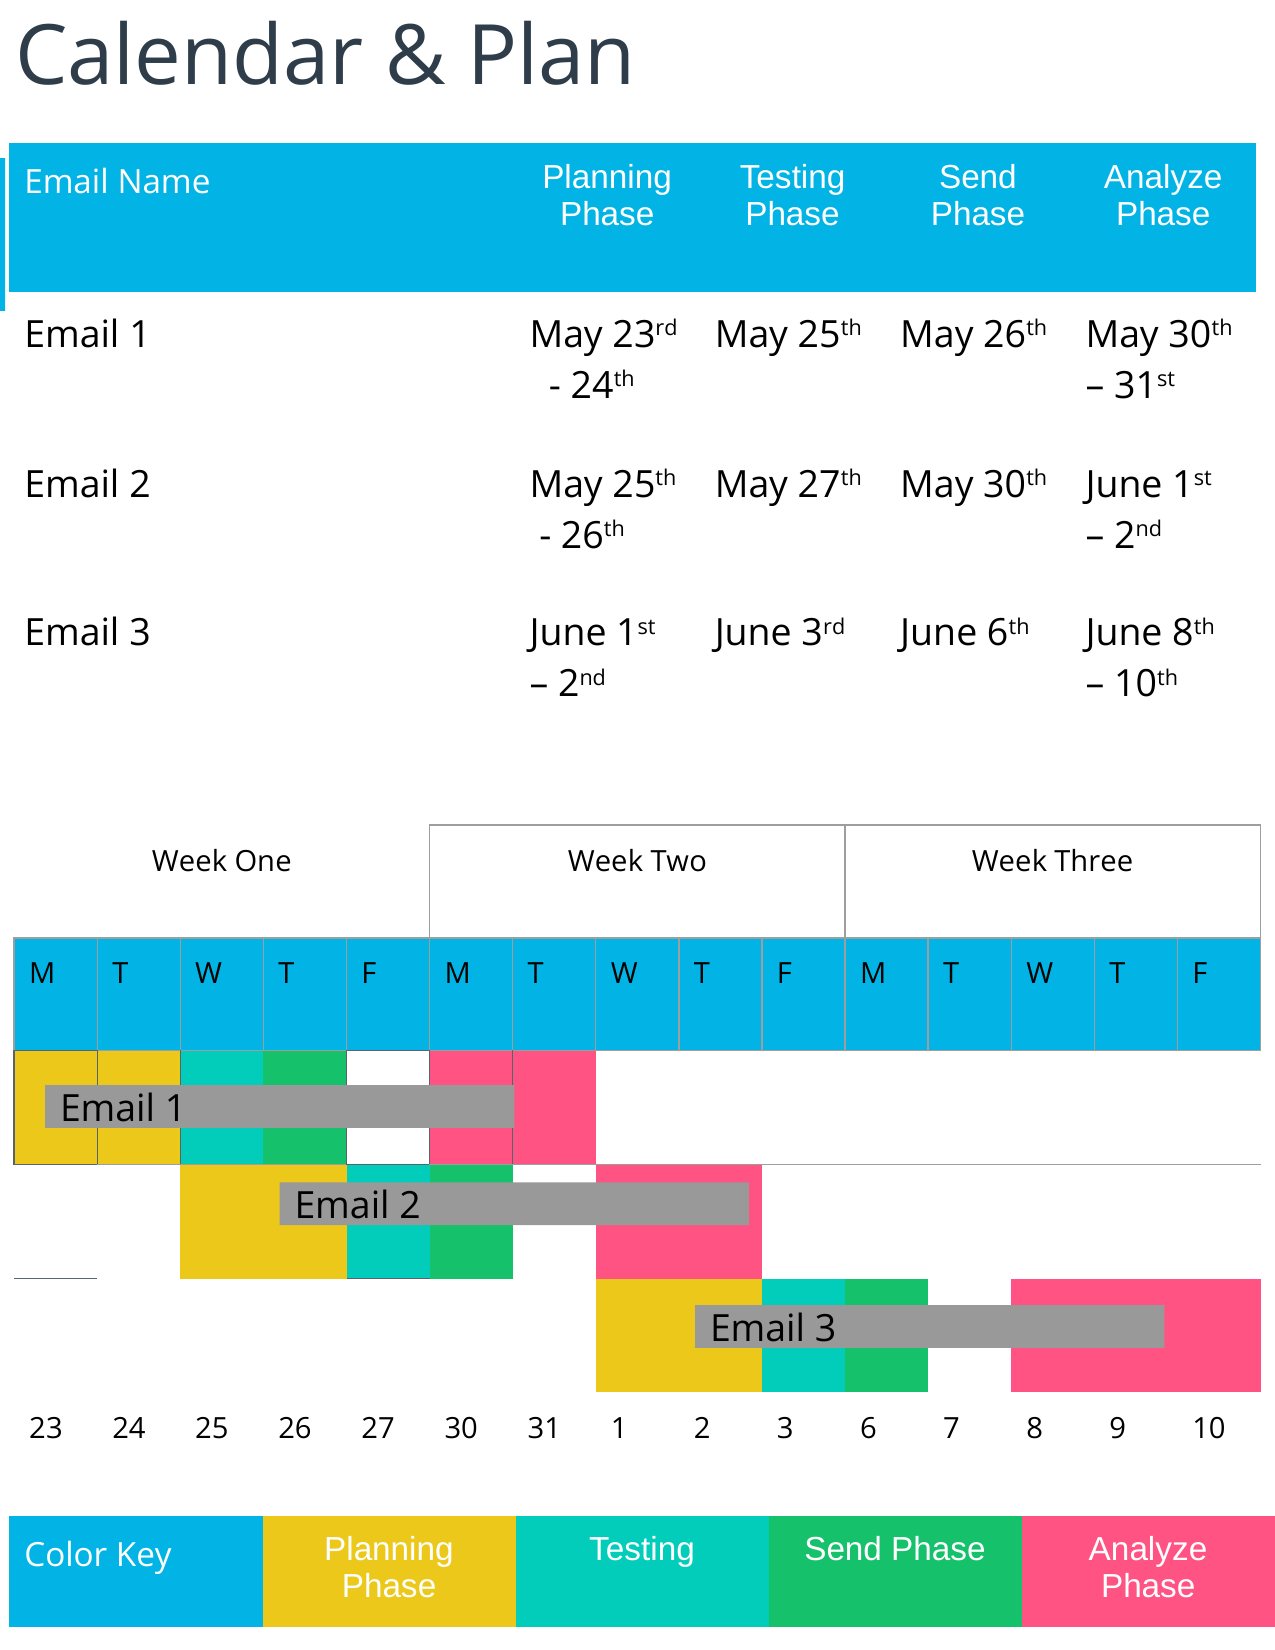

# Calendar & Plan
| Email Name | Planning Phase | Testing Phase | Send Phase | Analyze Phase |
| --- | --- | --- | --- | --- |
| Email 1 | May 23rd - 24th | May 25th | May 26th | May 30th – 31st |
| Email 2 | May 25th - 26th | May 27th | May 30th | June 1st – 2nd |
| Email 3 | June 1st – 2nd | June 3rd | June 6th | June 8th – 10th |
| Week One |  |  |  |  | Week Two |  |  |  |  | Week Three |  |  |  |  |
| --- | --- | --- | --- | --- | --- | --- | --- | --- | --- | --- | --- | --- | --- | --- |
| M | T | W | T | F | M | T | W | T | F | M | T | W | T | F |
|  |  |  |  |  |  |  |  |  |  |  |  |  |  |  |
|  |  |  |  |  |  |  |  |  |  |  |  |  |  |  |
|  |  |  |  |  |  |  |  |  |  |  |  |  |  |  |
| 23 | 24 | 25 | 26 | 27 | 30 | 31 | 1 | 2 | 3 | 6 | 7 | 8 | 9 | 10 |
Email 1
Email 2
Email 3
| Color Key | Planning Phase | Testing | Send Phase | Analyze Phase |
| --- | --- | --- | --- | --- |